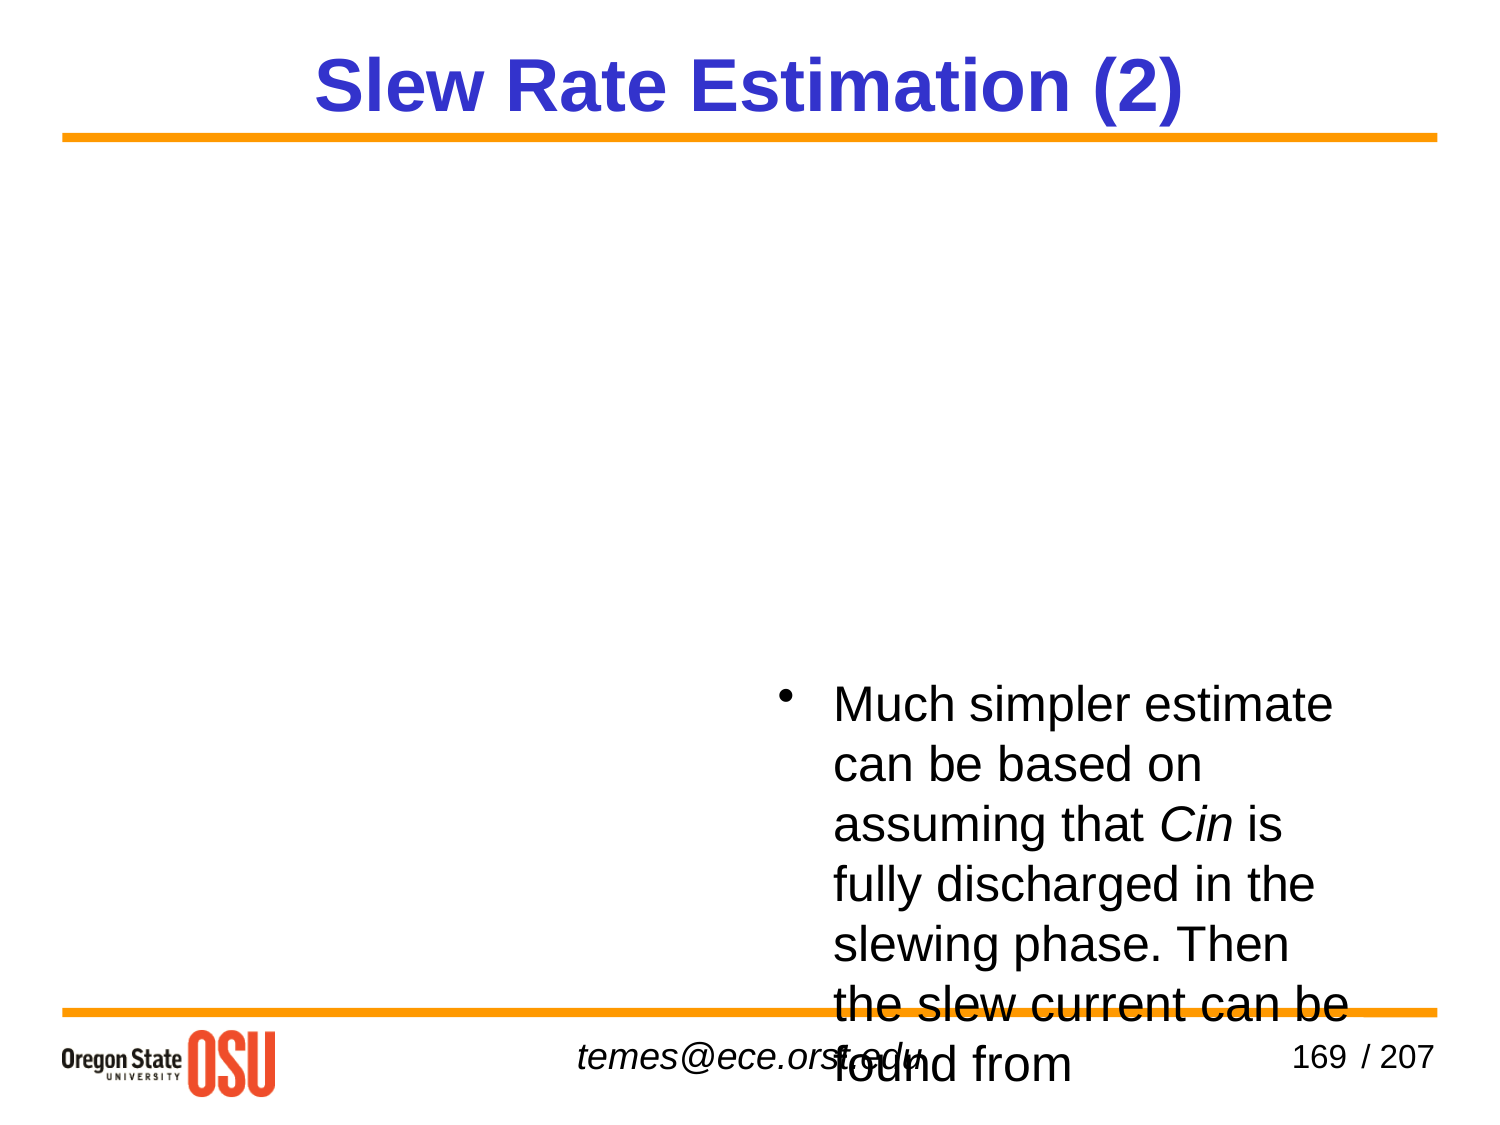

Slew Rate Estimation (2)

Much simpler estimate can be based on assuming that Cin is fully discharged in the slewing phase. Then the slew current can be found from

Is  ~  Cin.Vin,max/[x.T/2]

Less pessimistic than the previous estimate.
169